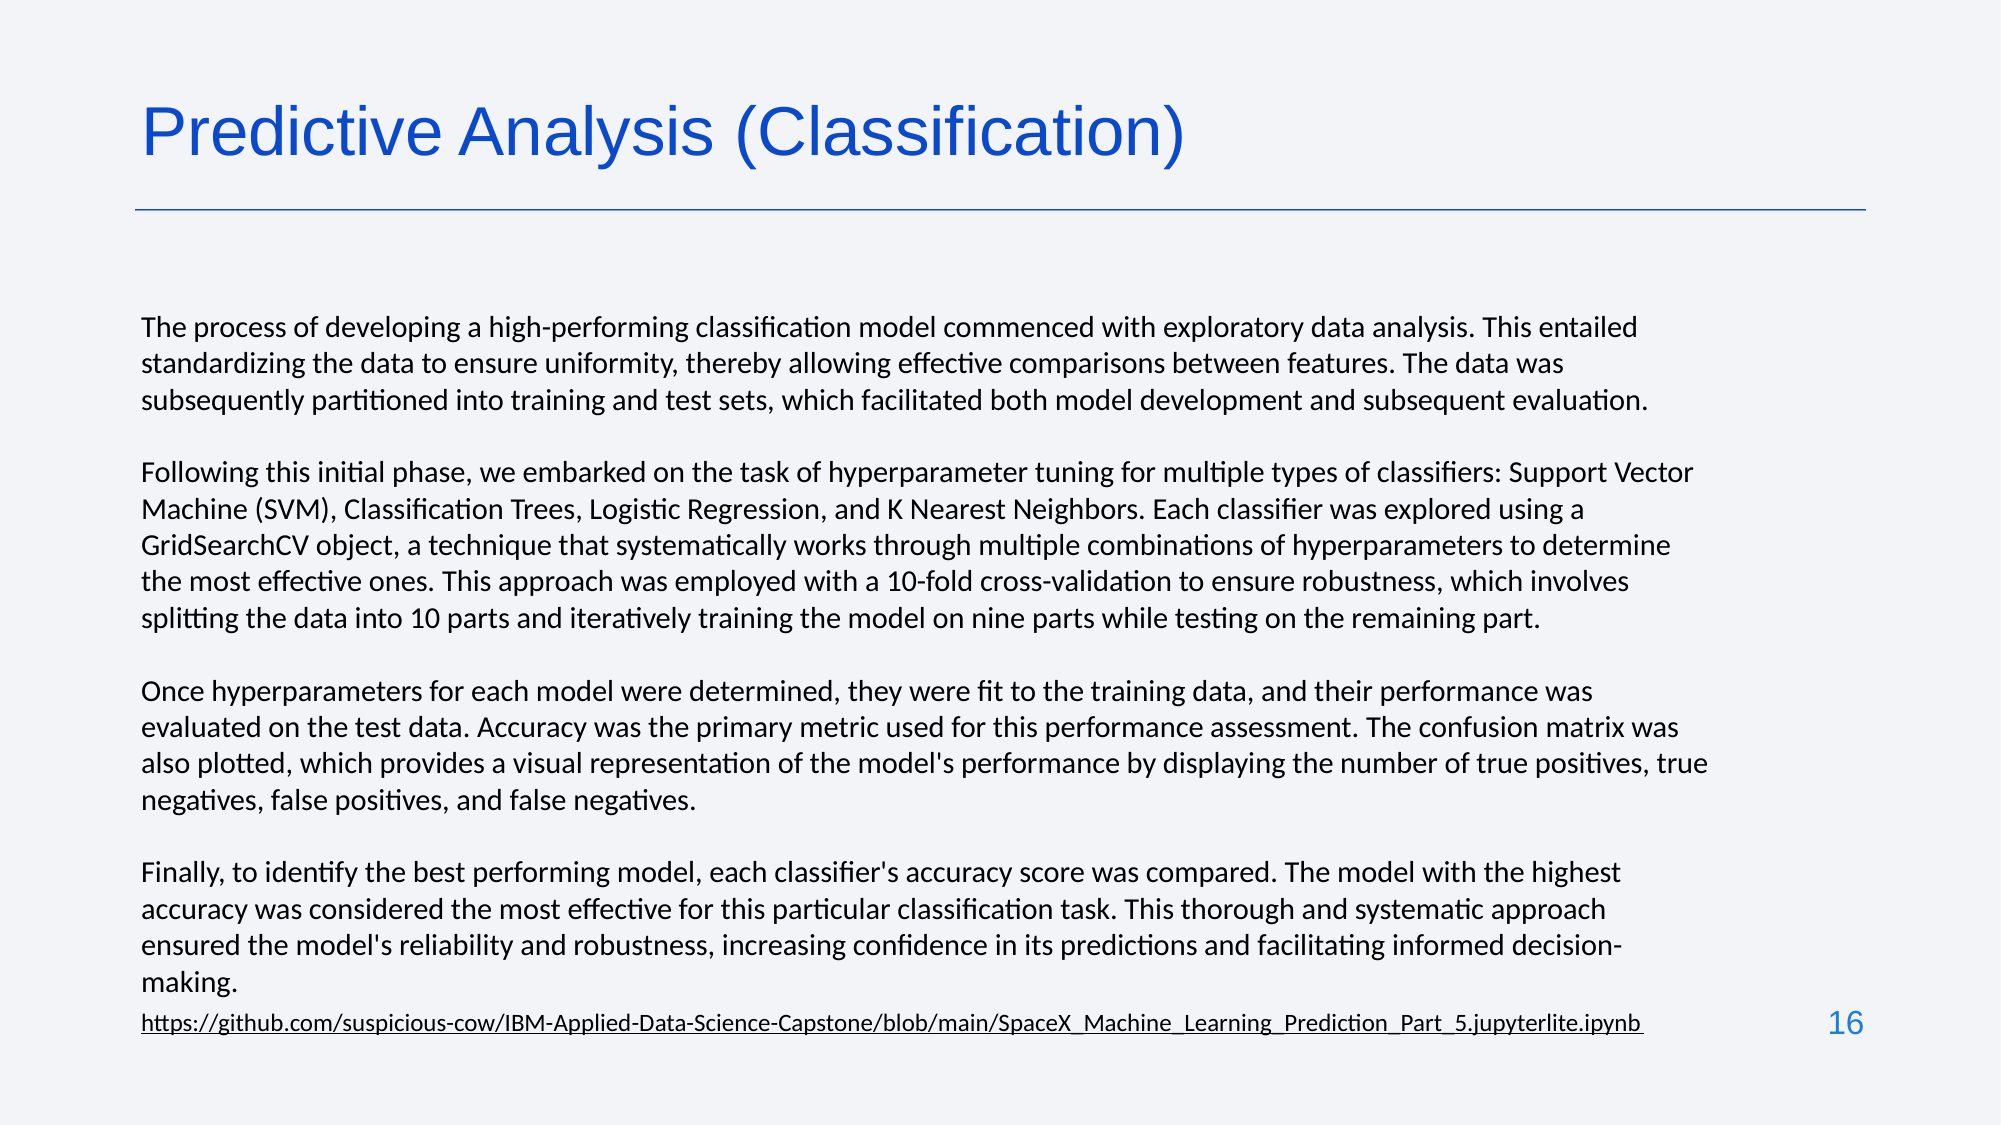

Predictive Analysis (Classification)
The process of developing a high-performing classification model commenced with exploratory data analysis. This entailed standardizing the data to ensure uniformity, thereby allowing effective comparisons between features. The data was subsequently partitioned into training and test sets, which facilitated both model development and subsequent evaluation.

Following this initial phase, we embarked on the task of hyperparameter tuning for multiple types of classifiers: Support Vector Machine (SVM), Classification Trees, Logistic Regression, and K Nearest Neighbors. Each classifier was explored using a GridSearchCV object, a technique that systematically works through multiple combinations of hyperparameters to determine the most effective ones. This approach was employed with a 10-fold cross-validation to ensure robustness, which involves splitting the data into 10 parts and iteratively training the model on nine parts while testing on the remaining part.

Once hyperparameters for each model were determined, they were fit to the training data, and their performance was evaluated on the test data. Accuracy was the primary metric used for this performance assessment. The confusion matrix was also plotted, which provides a visual representation of the model's performance by displaying the number of true positives, true negatives, false positives, and false negatives.

Finally, to identify the best performing model, each classifier's accuracy score was compared. The model with the highest accuracy was considered the most effective for this particular classification task. This thorough and systematic approach ensured the model's reliability and robustness, increasing confidence in its predictions and facilitating informed decision-making.
16
https://github.com/suspicious-cow/IBM-Applied-Data-Science-Capstone/blob/main/SpaceX_Machine_Learning_Prediction_Part_5.jupyterlite.ipynb